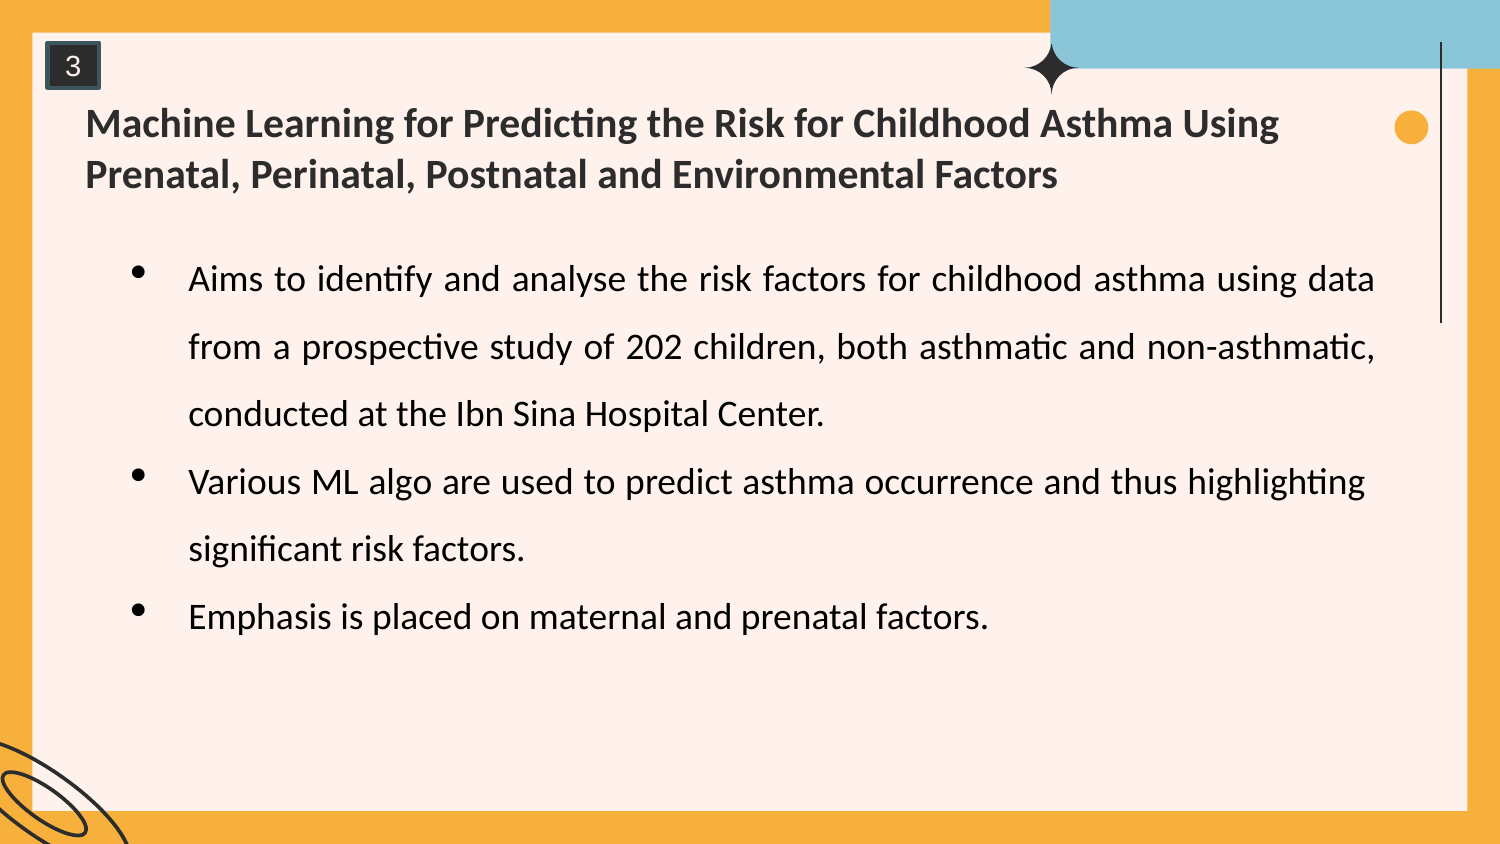

3
# Machine Learning for Predicting the Risk for Childhood Asthma Using Prenatal, Perinatal, Postnatal and Environmental Factors

Aims to identify and analyse the risk factors for childhood asthma using data from a prospective study of 202 children, both asthmatic and non-asthmatic, conducted at the Ibn Sina Hospital Center.
Various ML algo are used to predict asthma occurrence and thus highlighting  significant risk factors.
Emphasis is placed on maternal and prenatal factors.